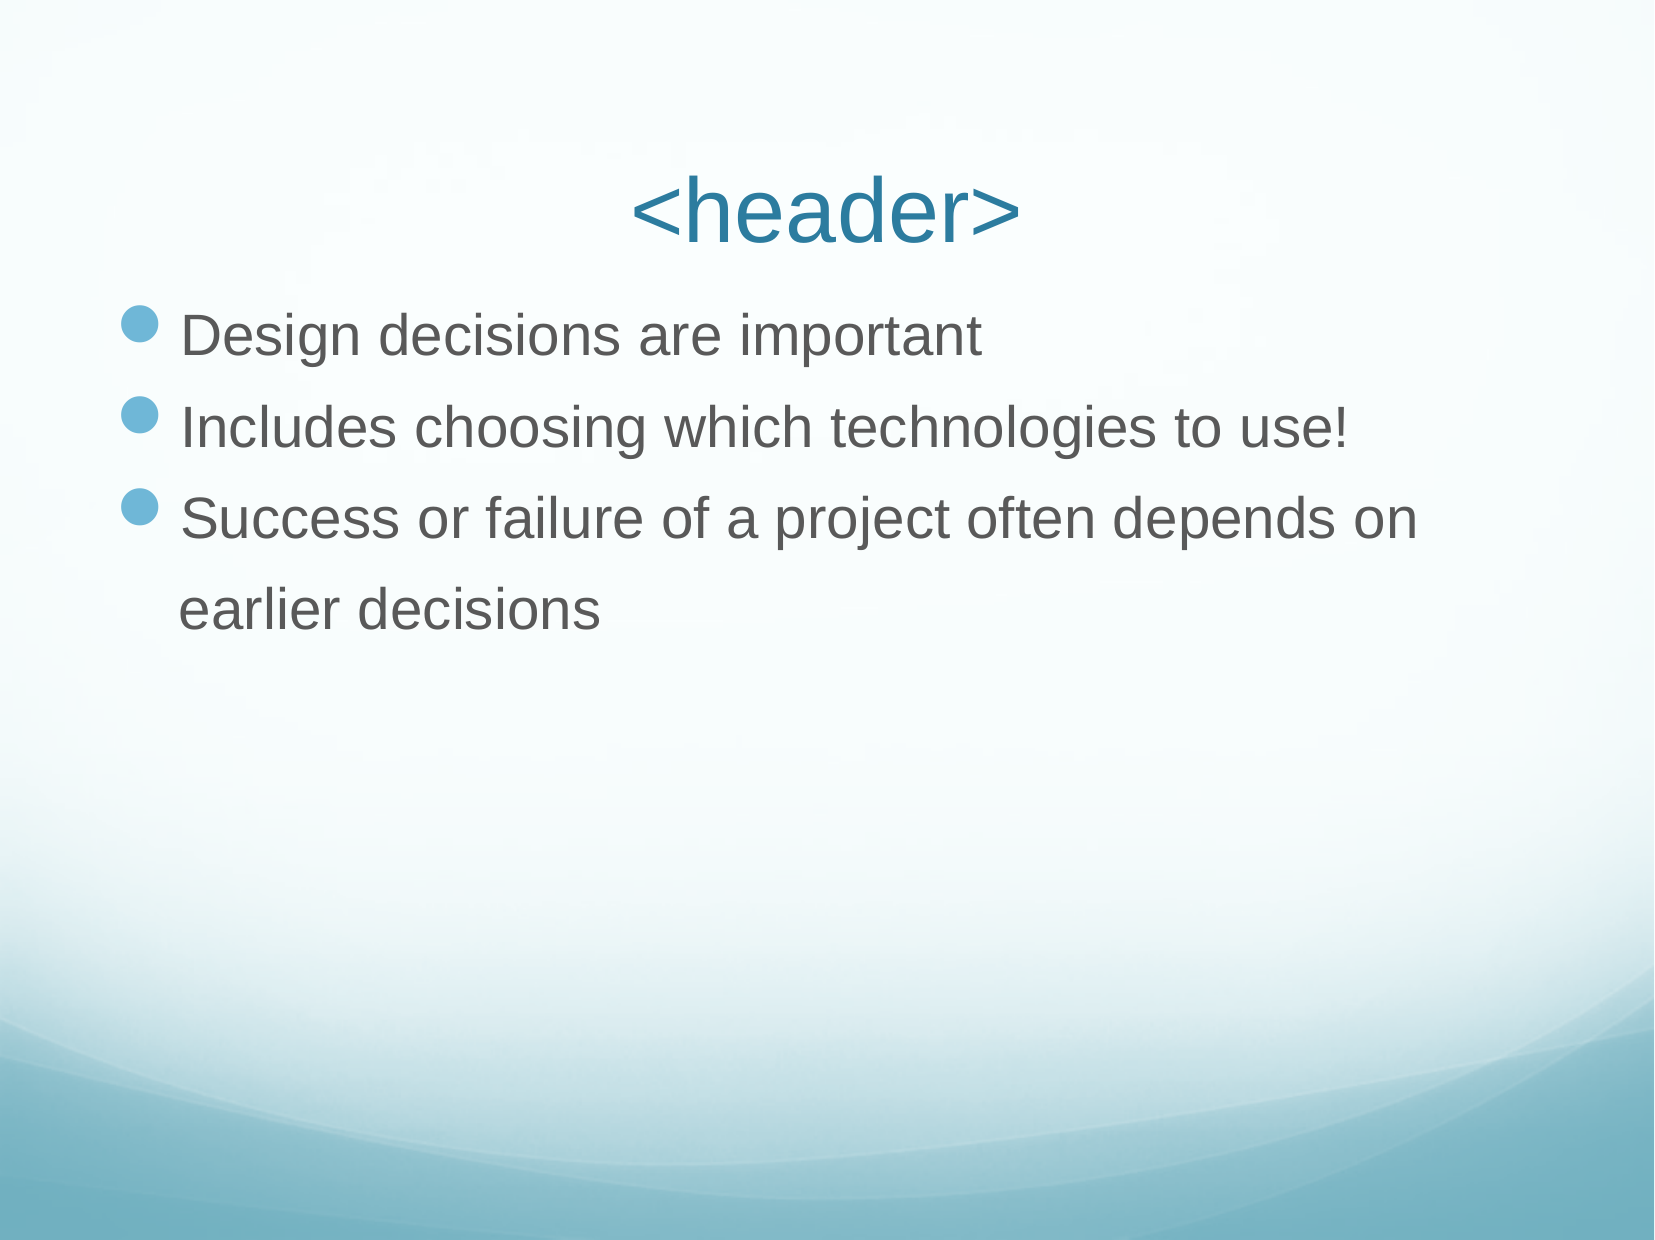

# <header>
Design decisions are important
Includes choosing which technologies to use!
Success or failure of a project often depends on earlier decisions